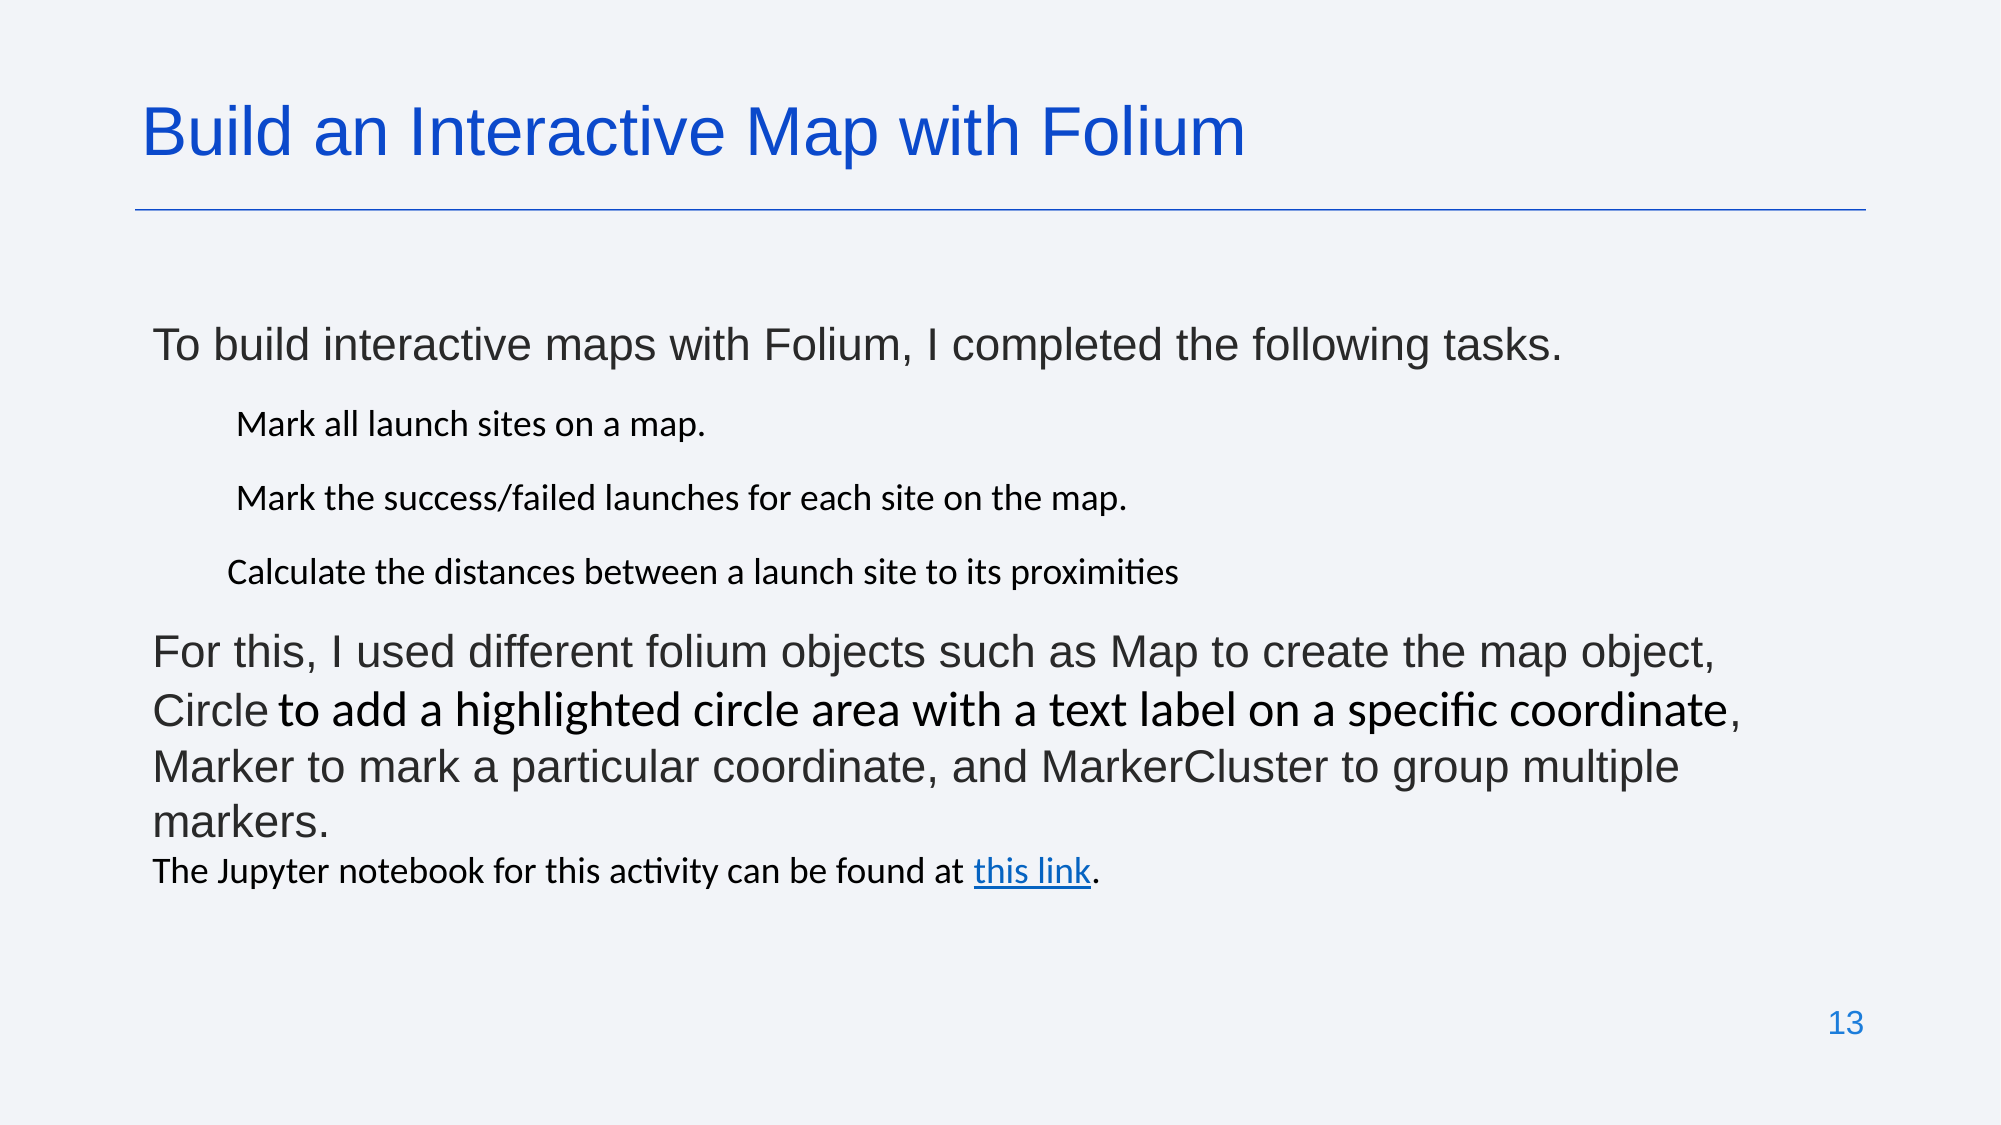

Build an Interactive Map with Folium
To build interactive maps with Folium, I completed the following tasks.
 Mark all launch sites on a map.
 Mark the success/failed launches for each site on the map.
Calculate the distances between a launch site to its proximities
For this, I used different folium objects such as Map to create the map object,  Circle to add a highlighted circle area with a text label on a specific coordinate, Marker to mark a particular coordinate, and MarkerCluster to group multiple markers.
The Jupyter notebook for this activity can be found at this link.

13